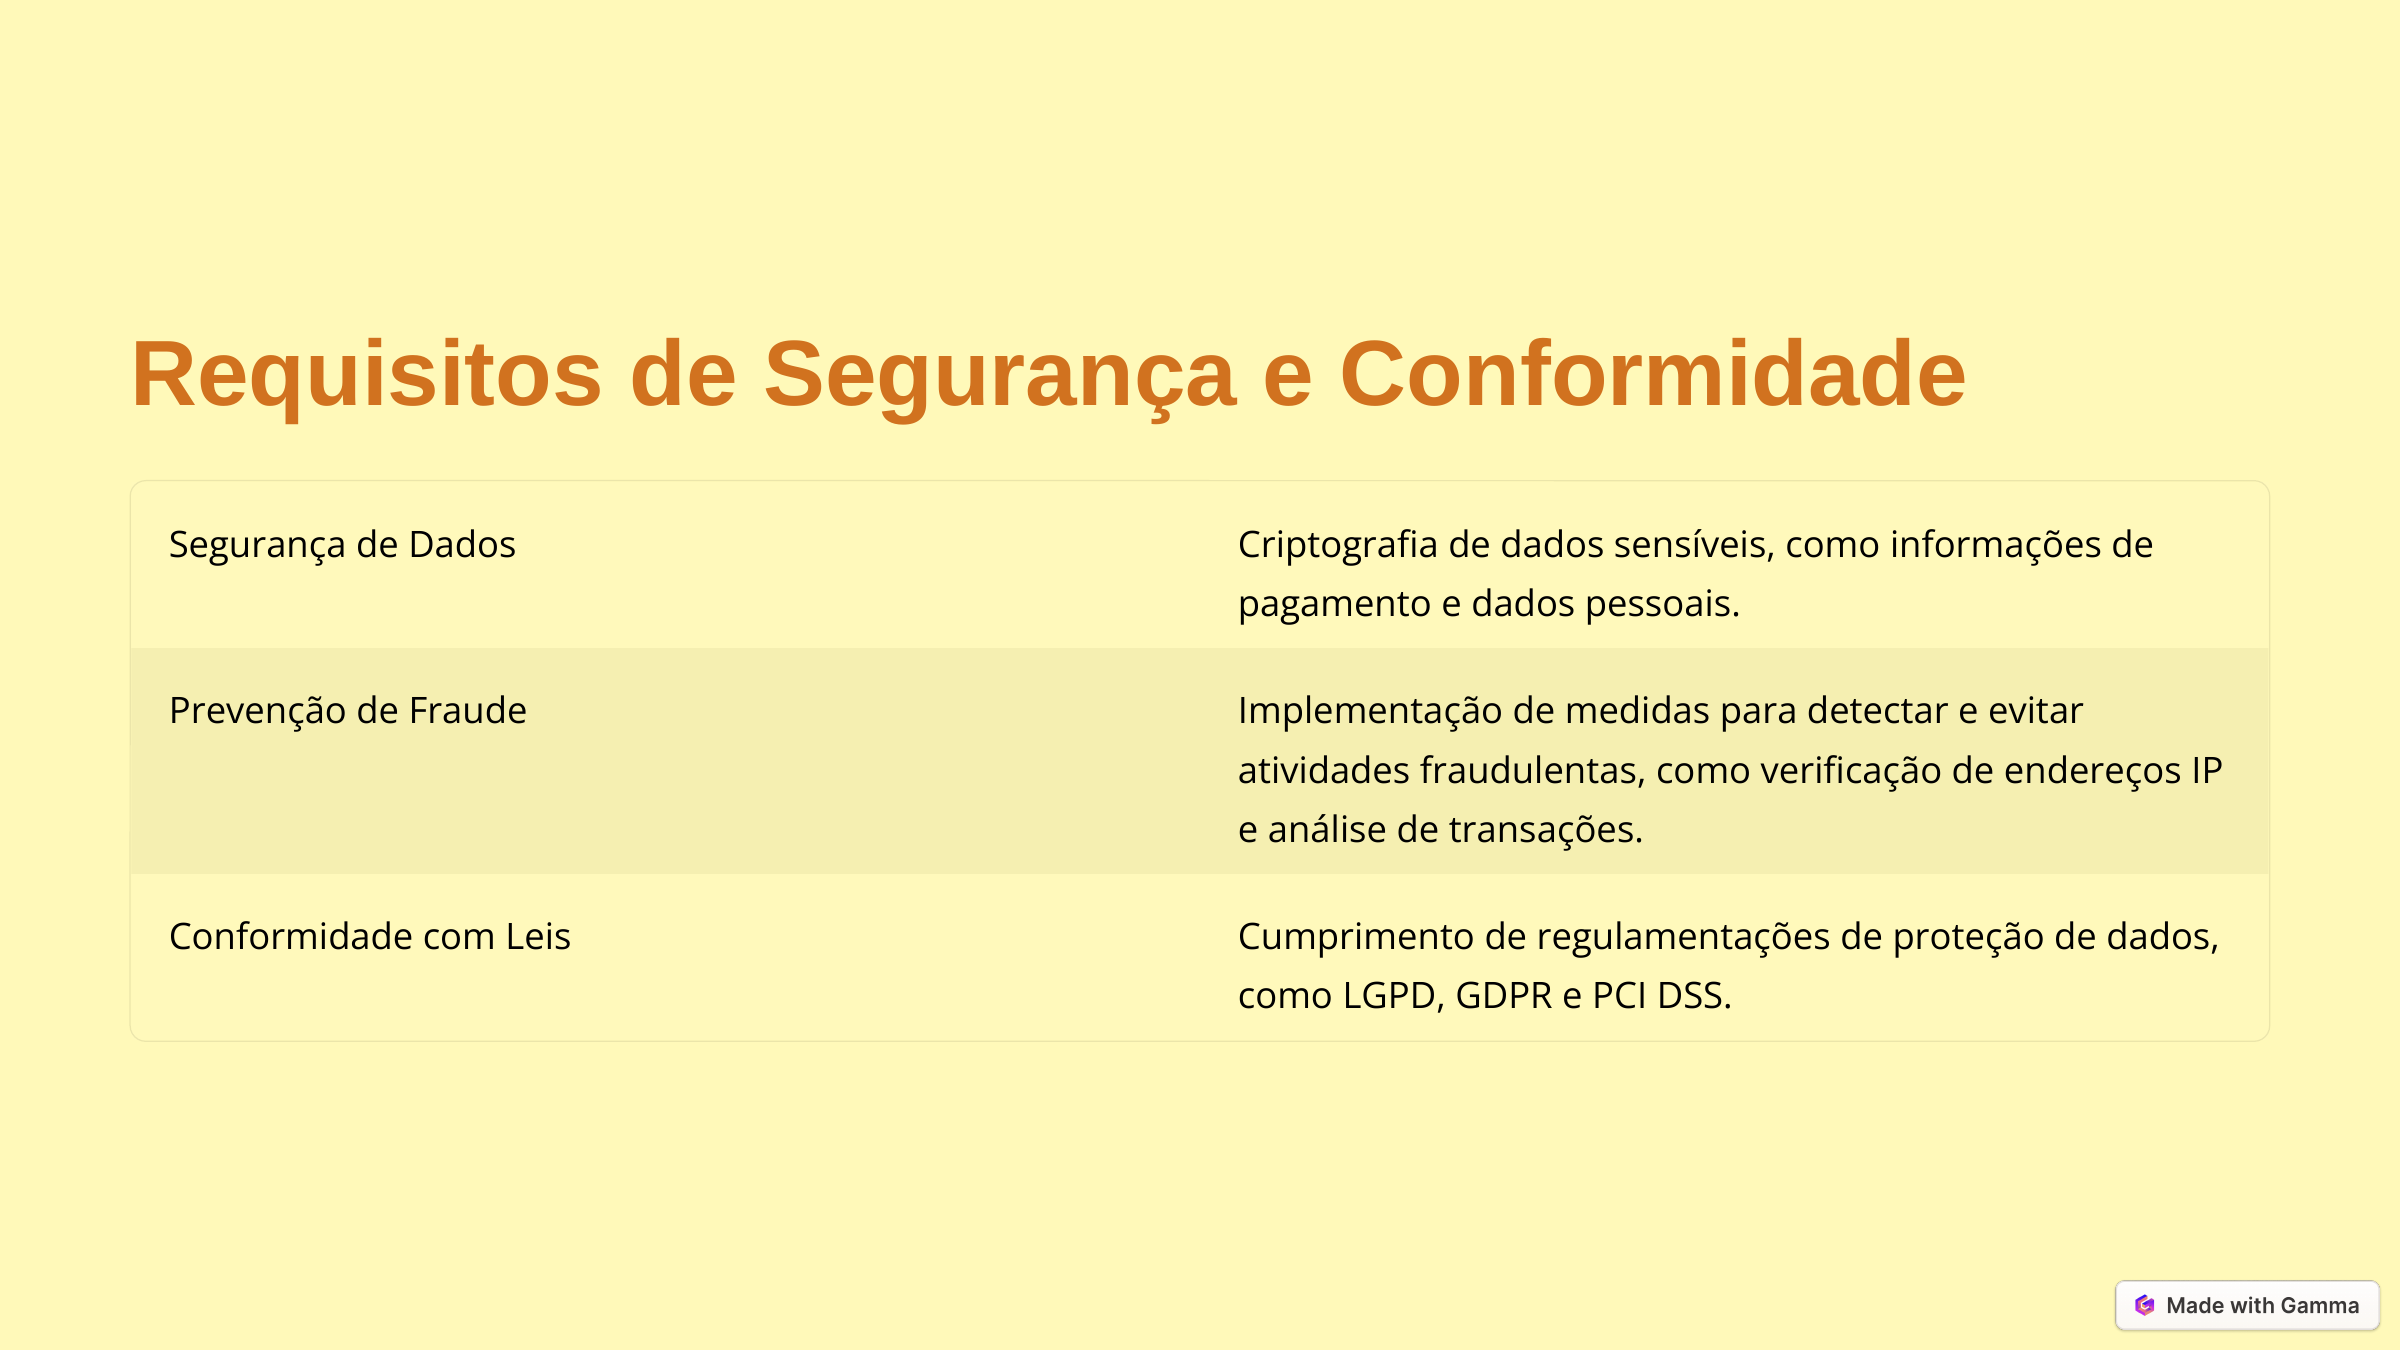

Requisitos de Segurança e Conformidade

Segurança de Dados
Criptografia de dados sensíveis, como informações de pagamento e dados pessoais.

Prevenção de Fraude
Implementação de medidas para detectar e evitar atividades fraudulentas, como verificação de endereços IP e análise de transações.

Conformidade com Leis
Cumprimento de regulamentações de proteção de dados, como LGPD, GDPR e PCI DSS.